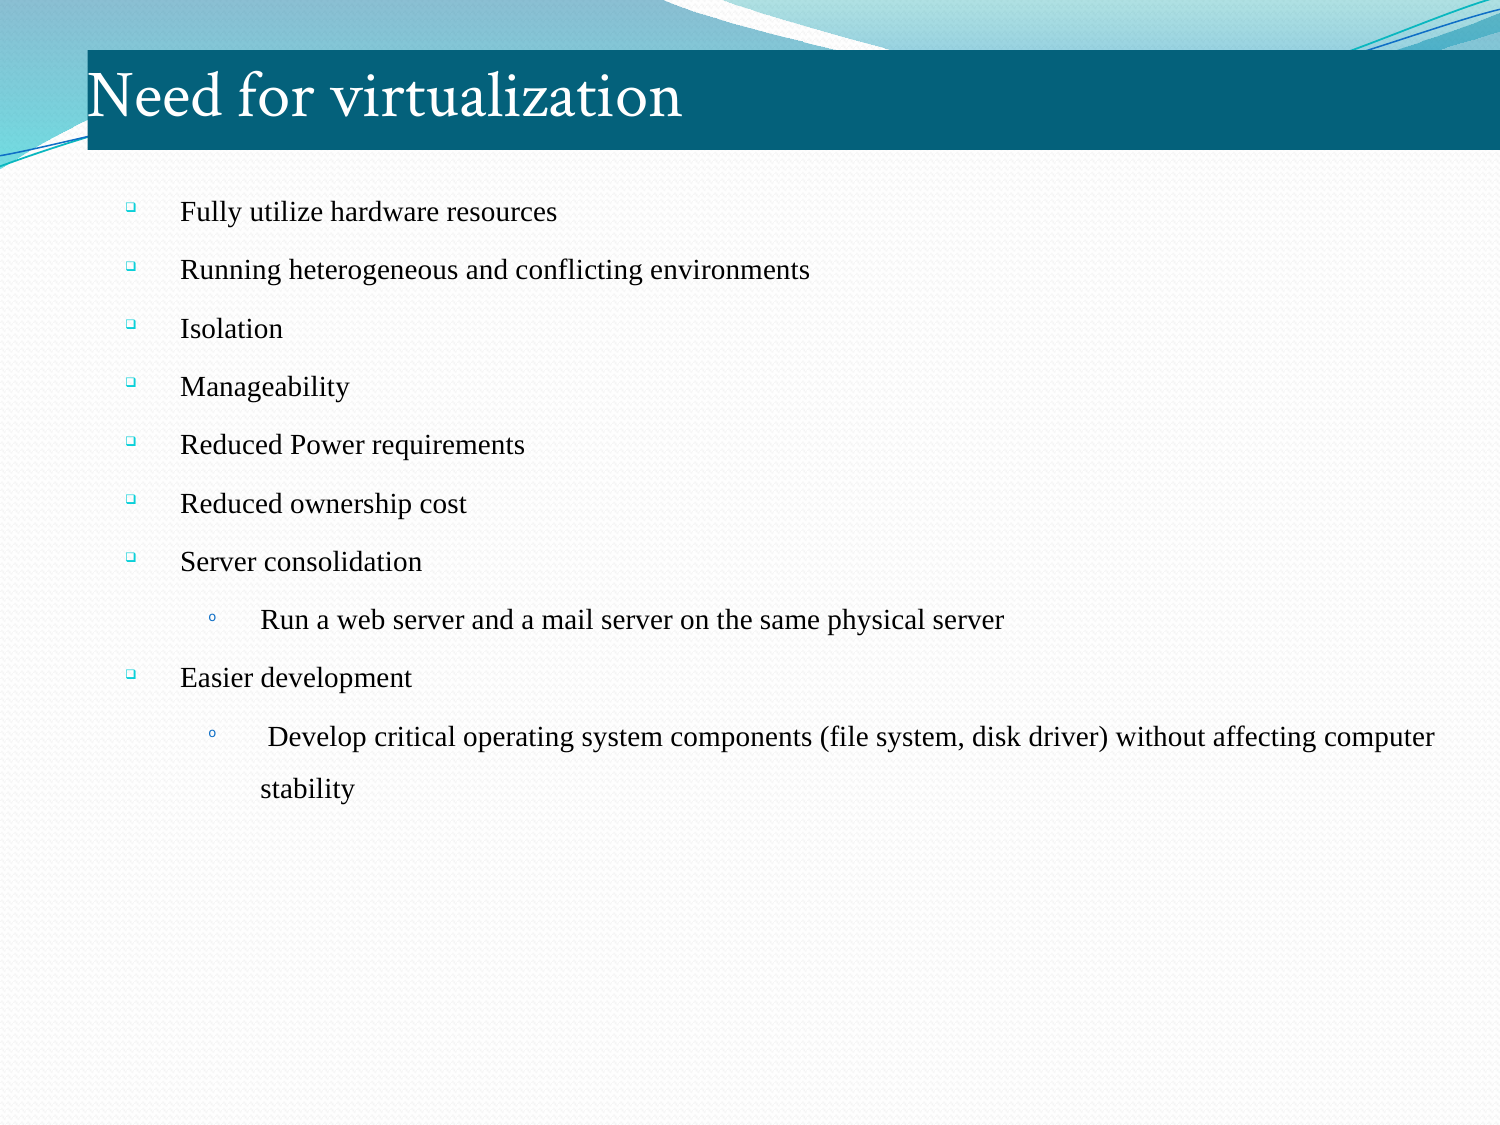

# Need for virtualization
      Fully utilize hardware resources
      Running heterogeneous and conflicting environments
      Isolation
      Manageability
      Reduced Power requirements
      Reduced ownership cost
      Server consolidation
Run a web server and a mail server on the same physical server
      Easier development
 Develop critical operating system components (file system, disk driver) without affecting computer stability